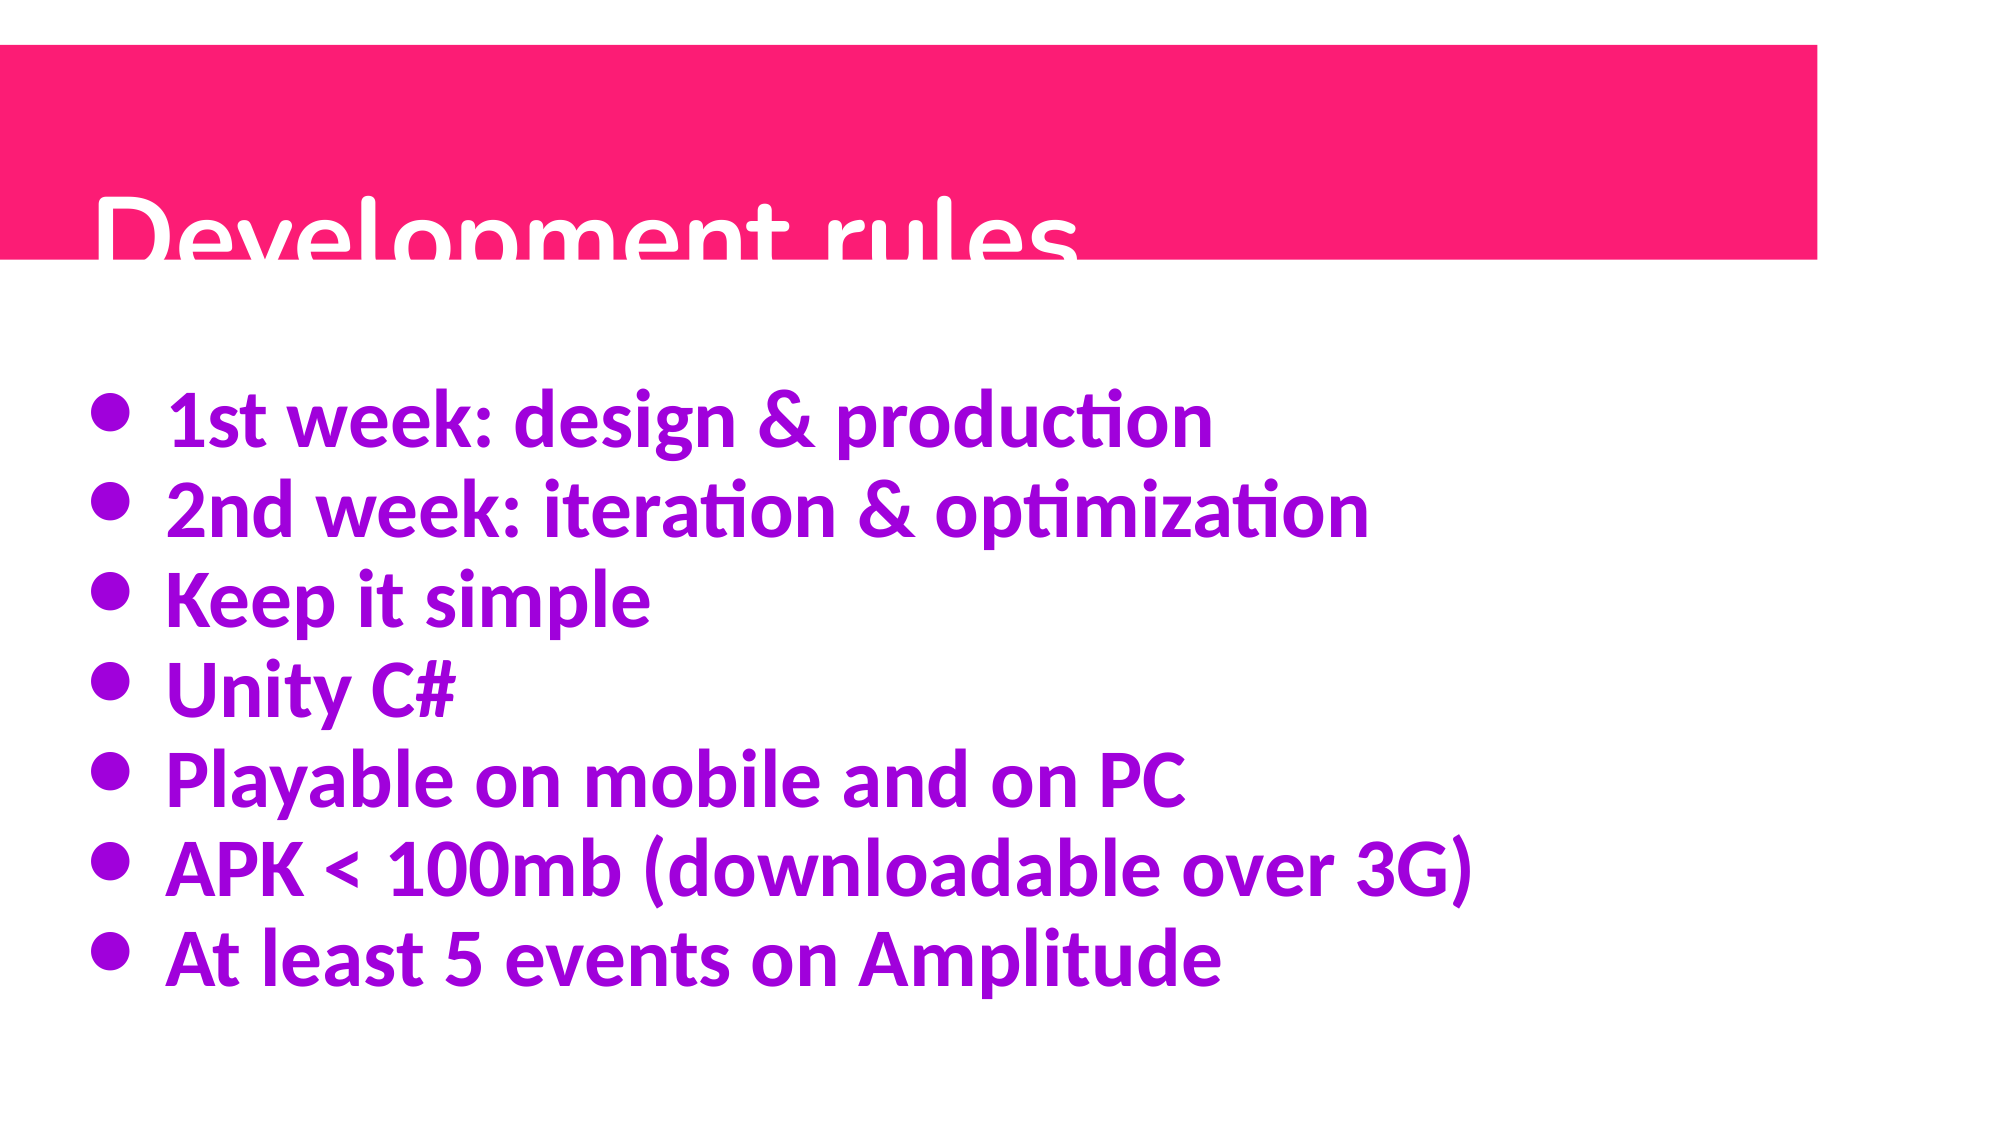

Development rules
1st week: design & production
2nd week: iteration & optimization
Keep it simple
Unity C#
Playable on mobile and on PC
APK < 100mb (downloadable over 3G)
At least 5 events on Amplitude